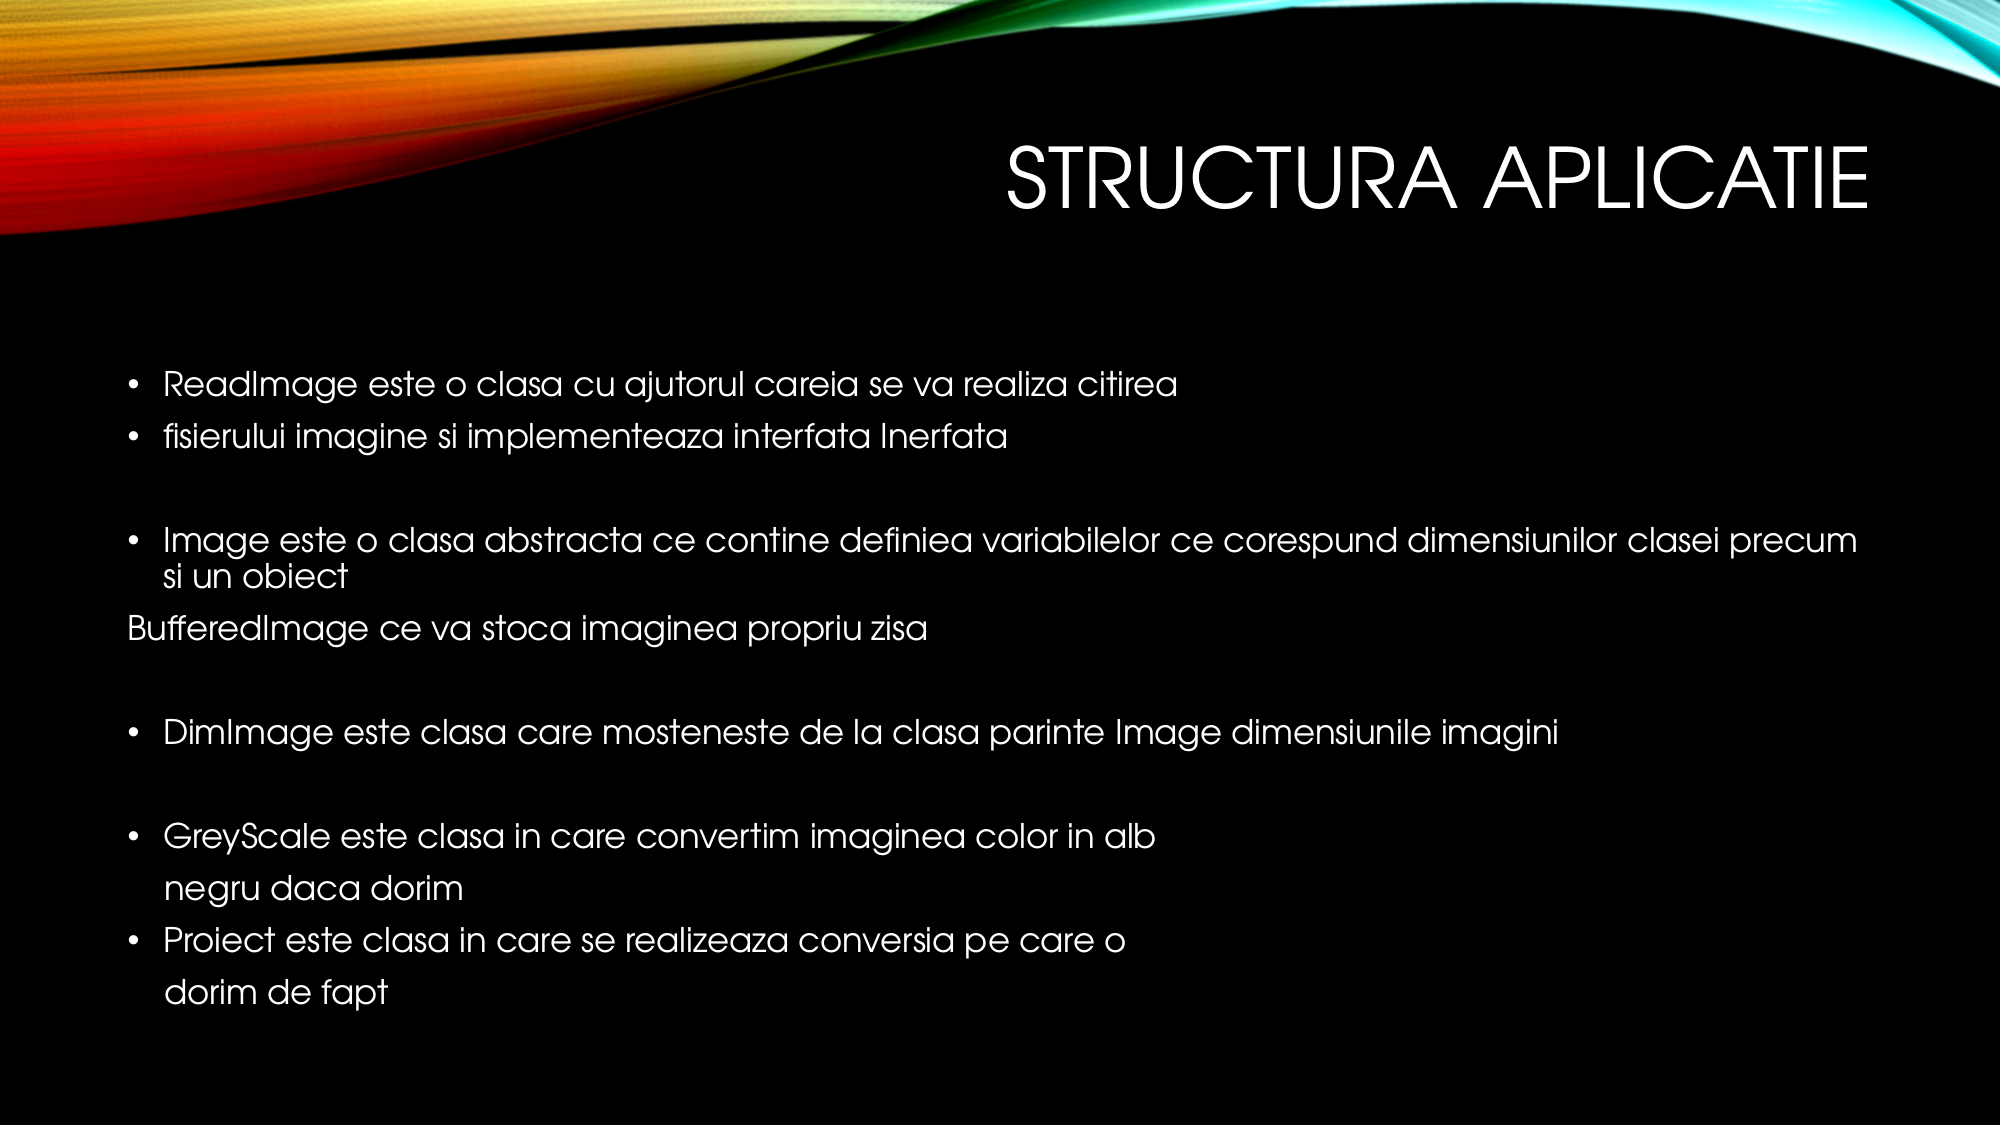

# Structura Aplicatie
ReadImage este o clasa cu ajutorul careia se va realiza citirea
fisierului imagine si implementeaza interfata Inerfata

Image este o clasa abstracta ce contine definiea variabilelor ce corespund dimensiunilor clasei precum si un obiect
BufferedImage ce va stoca imaginea propriu zisa

DimImage este clasa care mosteneste de la clasa parinte Image dimensiunile imagini

GreyScale este clasa in care convertim imaginea color in alb
    negru daca dorim
Proiect este clasa in care se realizeaza conversia pe care o
    dorim de fapt